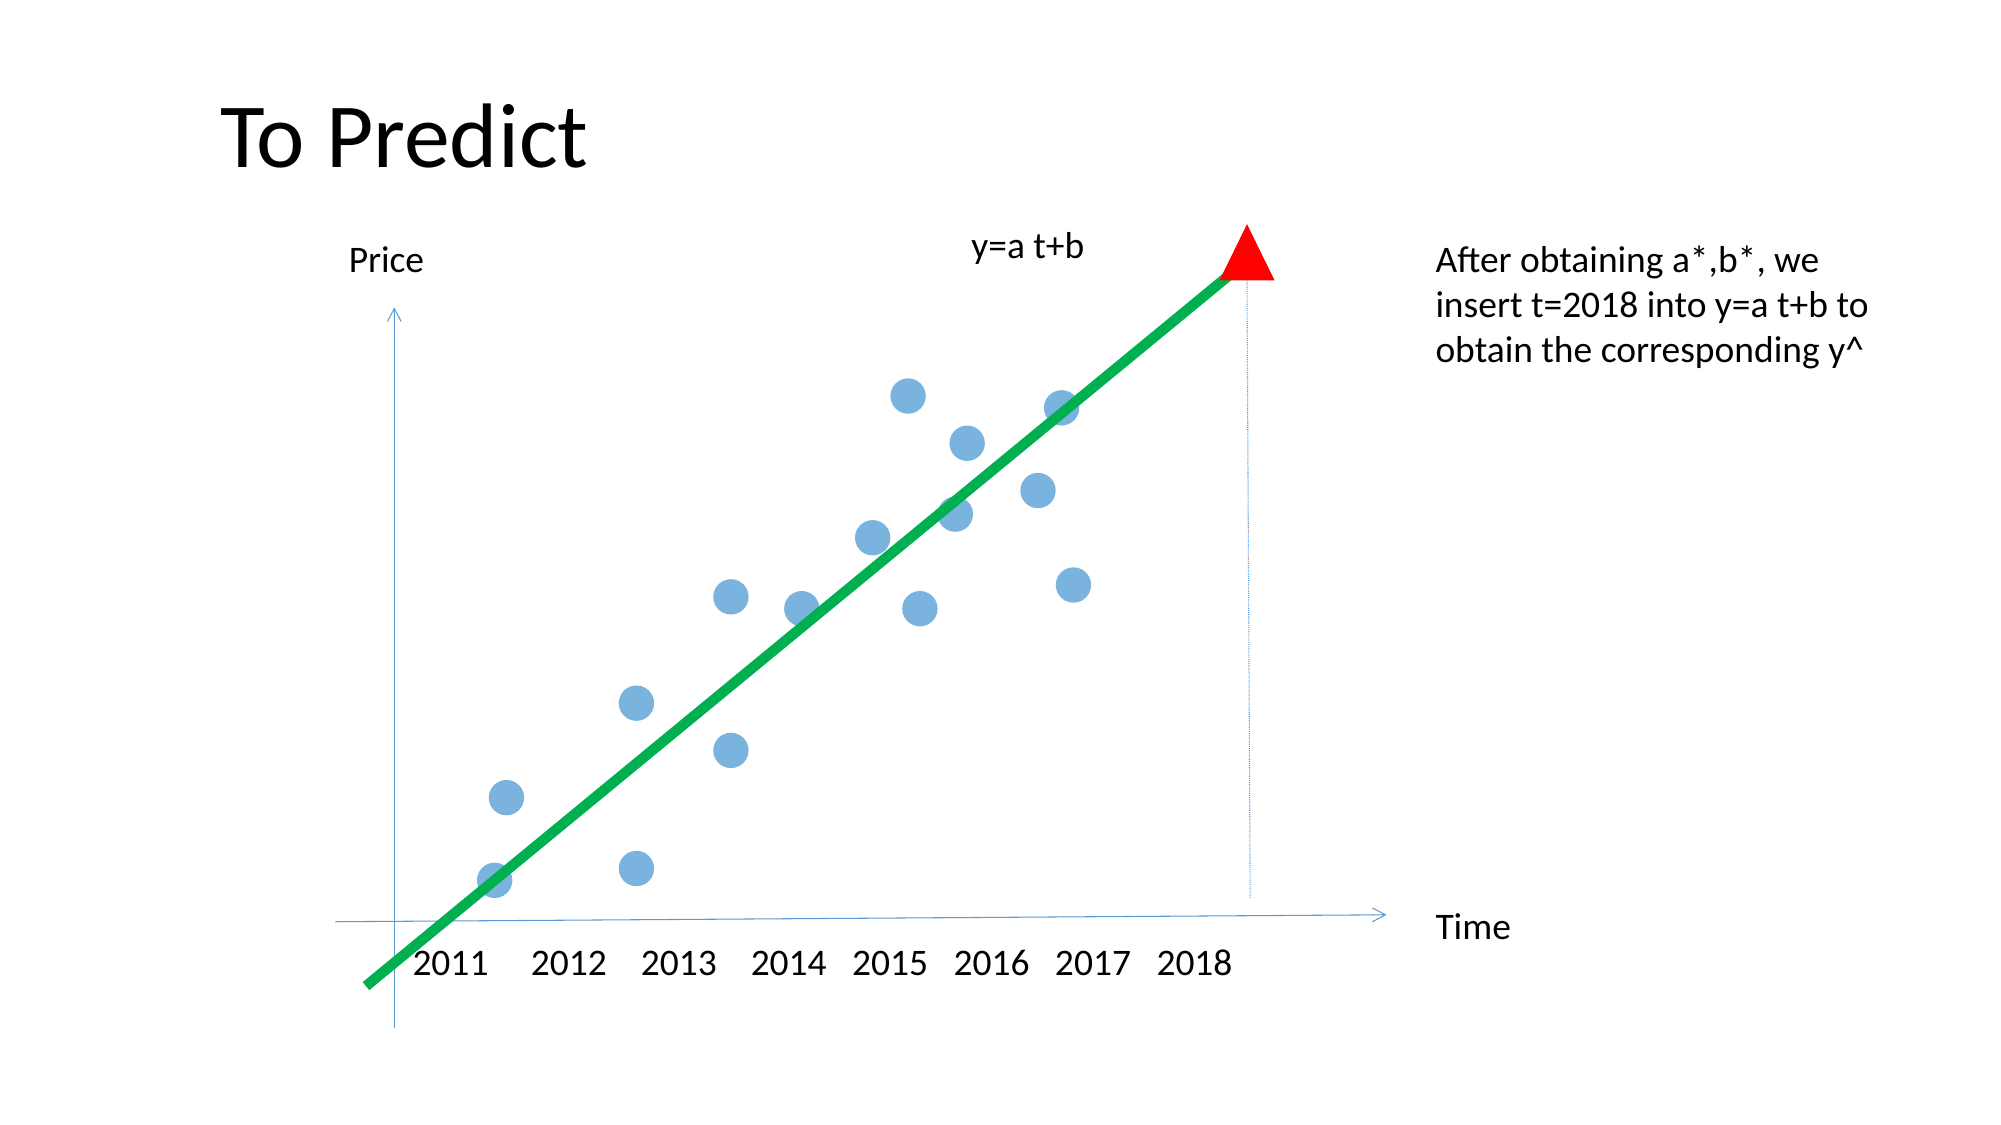

# To Predict
y=a t+b

Price
After obtaining a*,b*, we insert t=2018 into y=a t+b to obtain the corresponding y^

Time
2011     2012    2013    2014   2015   2016   2017   2018